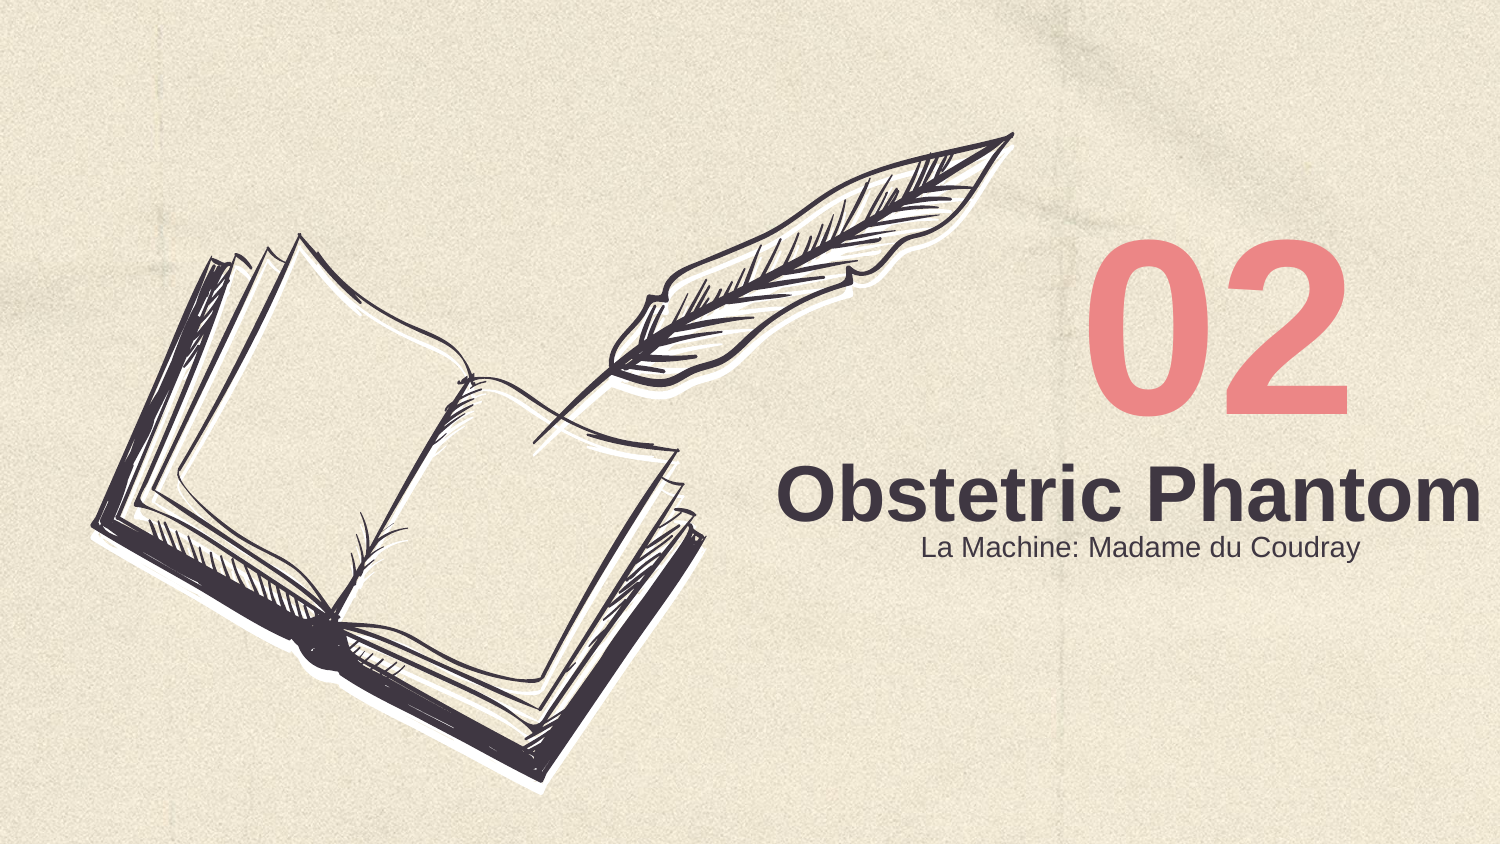

02

# Obstetric Phantom
La Machine: Madame du Coudray